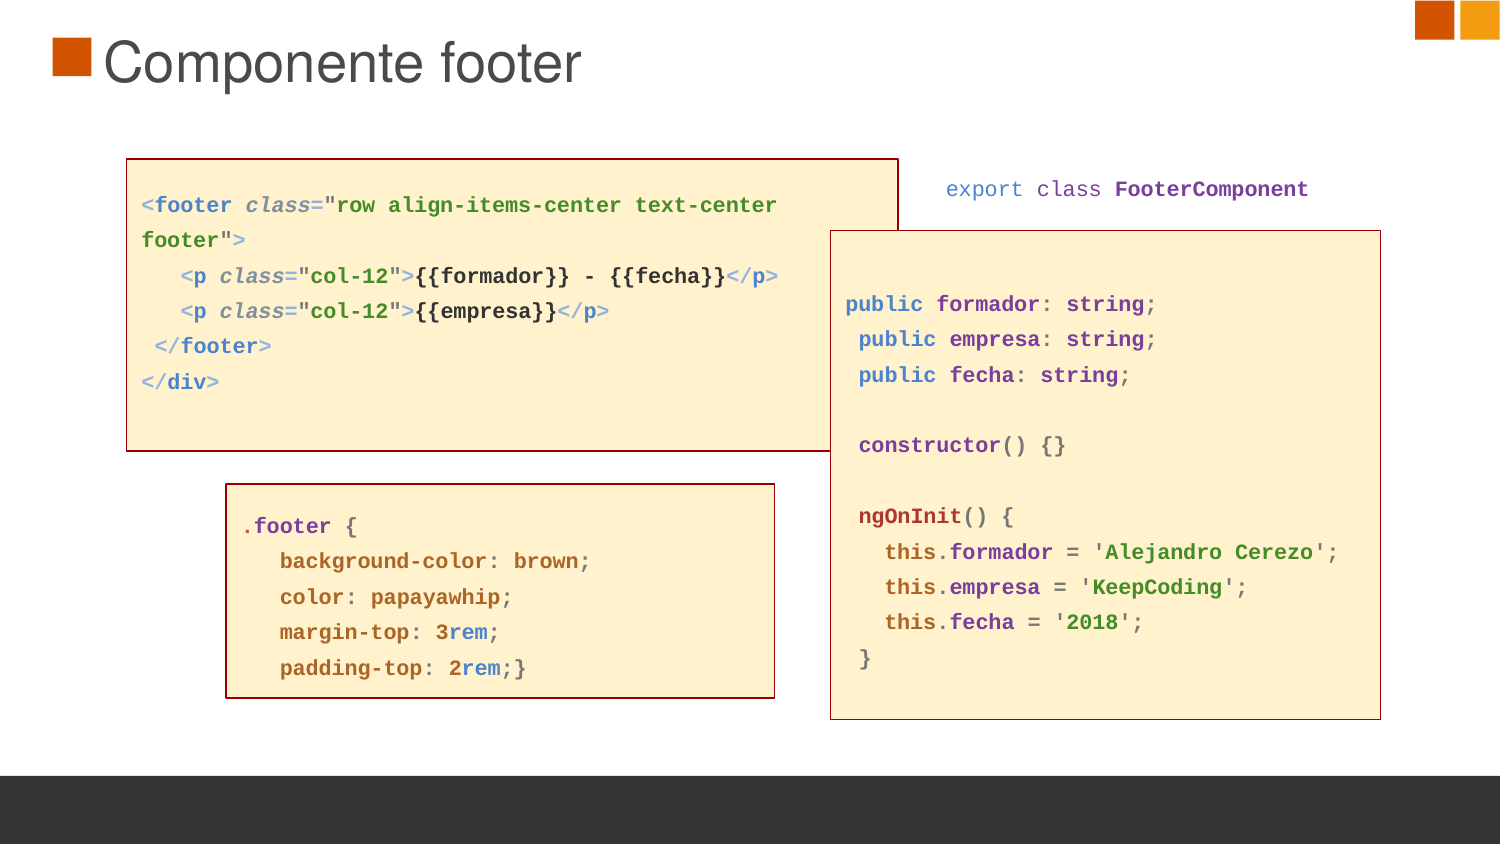

# Componente footer
export class FooterComponent
<footer class="row align-items-center text-center footer">
   <p class="col-12">{{formador}} - {{fecha}}</p>
   <p class="col-12">{{empresa}}</p>
 </footer>
</div>

public formador: string;
 public empresa: string;
 public fecha: string;

 constructor() {}

 ngOnInit() {
   this.formador = 'Alejandro Cerezo';
   this.empresa = 'KeepCoding';
   this.fecha = '2018';
 }
.footer {
   background-color: brown;
   color: papayawhip;
   margin-top: 3rem;
   padding-top: 2rem;}